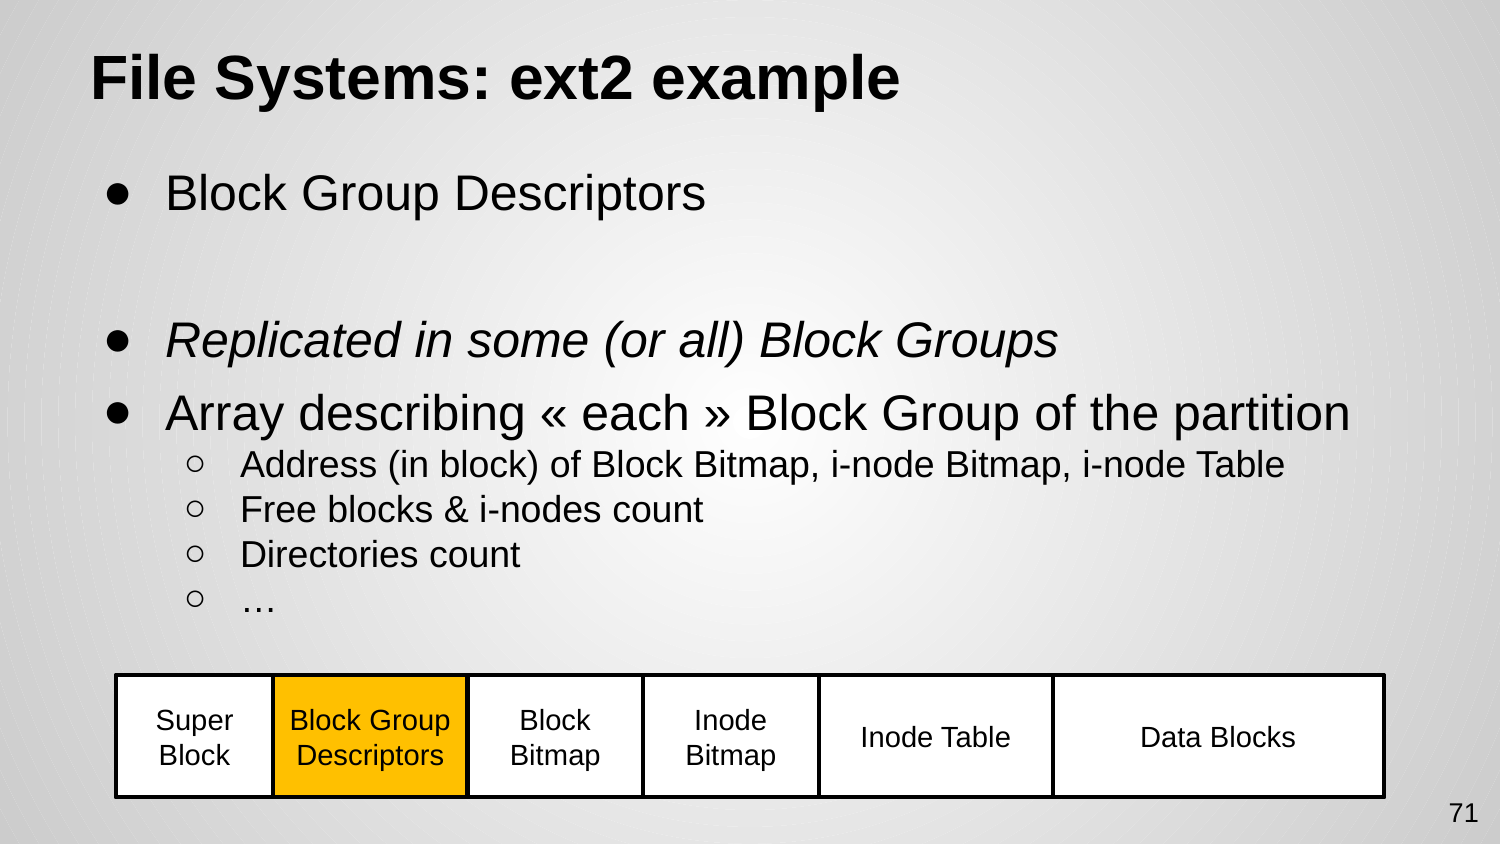

# File Systems: ext2 example
Block Group Descriptors

Replicated in some (or all) Block Groups
Array describing « each » Block Group of the partition
Address (in block) of Block Bitmap, i-node Bitmap, i-node Table
Free blocks & i-nodes count
Directories count
…
Super Block
Block Group Descriptors
Data Blocks
Inode Table
Inode Bitmap
Block Bitmap

71